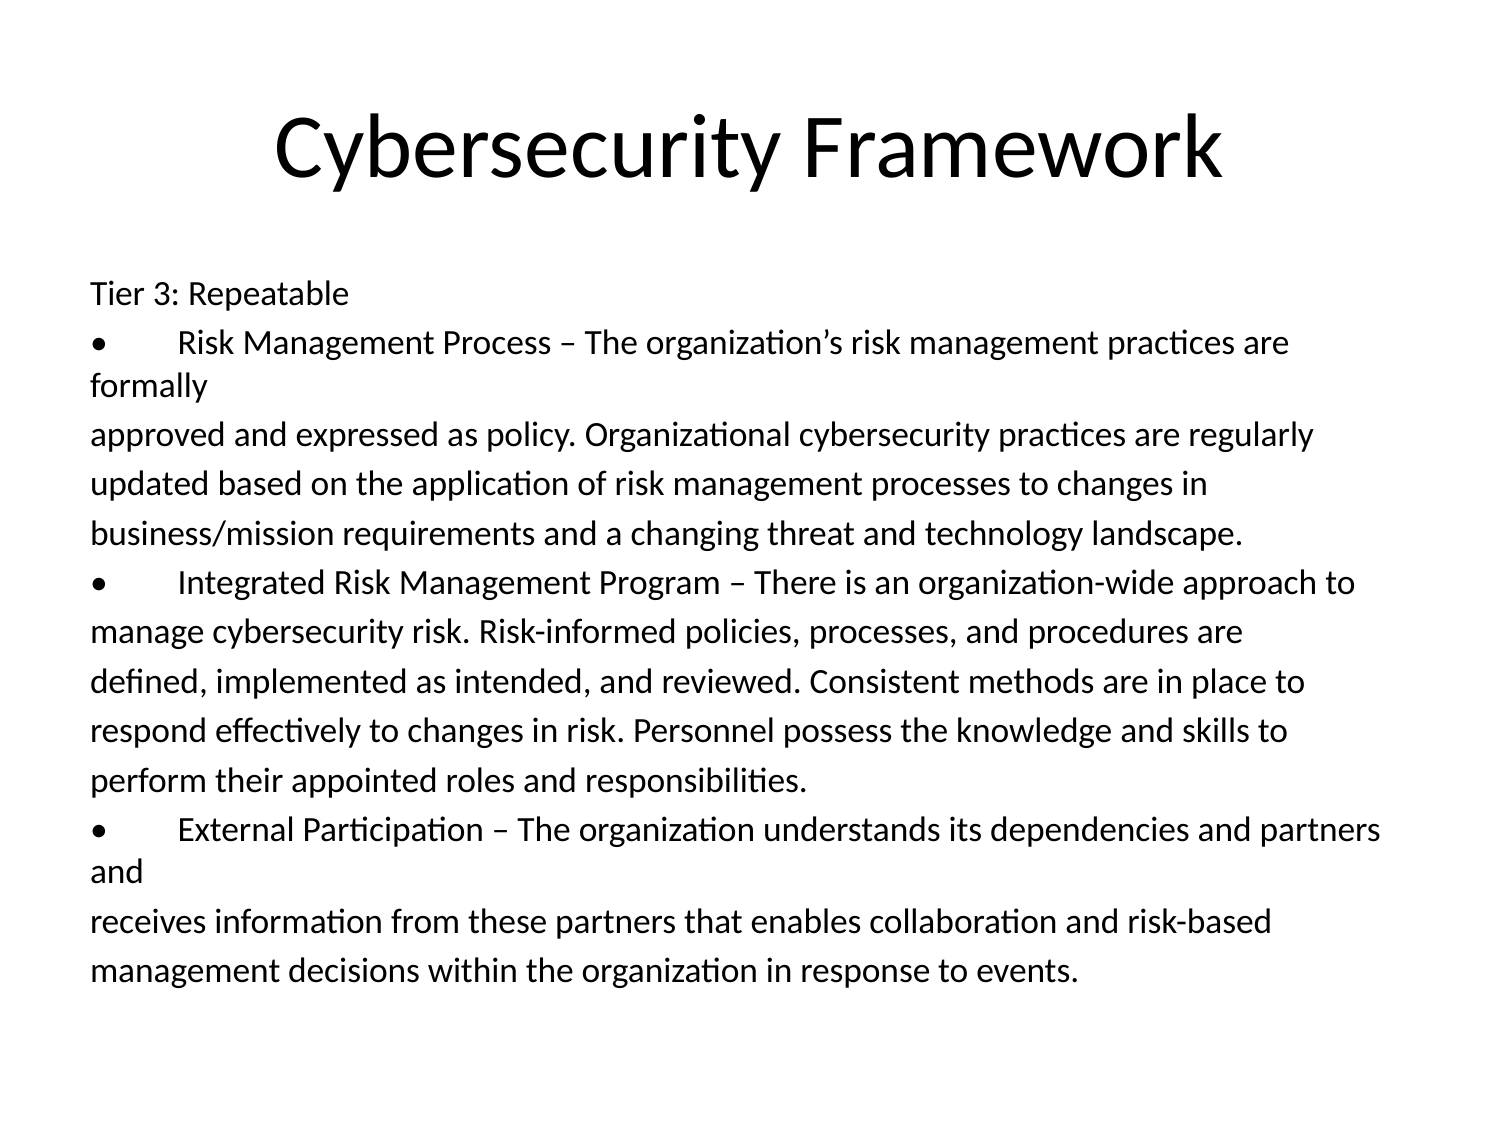

# Cybersecurity Framework
Tier 3: Repeatable
•	 Risk Management Process – The organization’s risk management practices are formally
approved and expressed as policy. Organizational cybersecurity practices are regularly
updated based on the application of risk management processes to changes in
business/mission requirements and a changing threat and technology landscape.
•	 Integrated Risk Management Program – There is an organization-wide approach to
manage cybersecurity risk. Risk-informed policies, processes, and procedures are
defined, implemented as intended, and reviewed. Consistent methods are in place to
respond effectively to changes in risk. Personnel possess the knowledge and skills to
perform their appointed roles and responsibilities.
•	 External Participation – The organization understands its dependencies and partners and
receives information from these partners that enables collaboration and risk-based
management decisions within the organization in response to events.